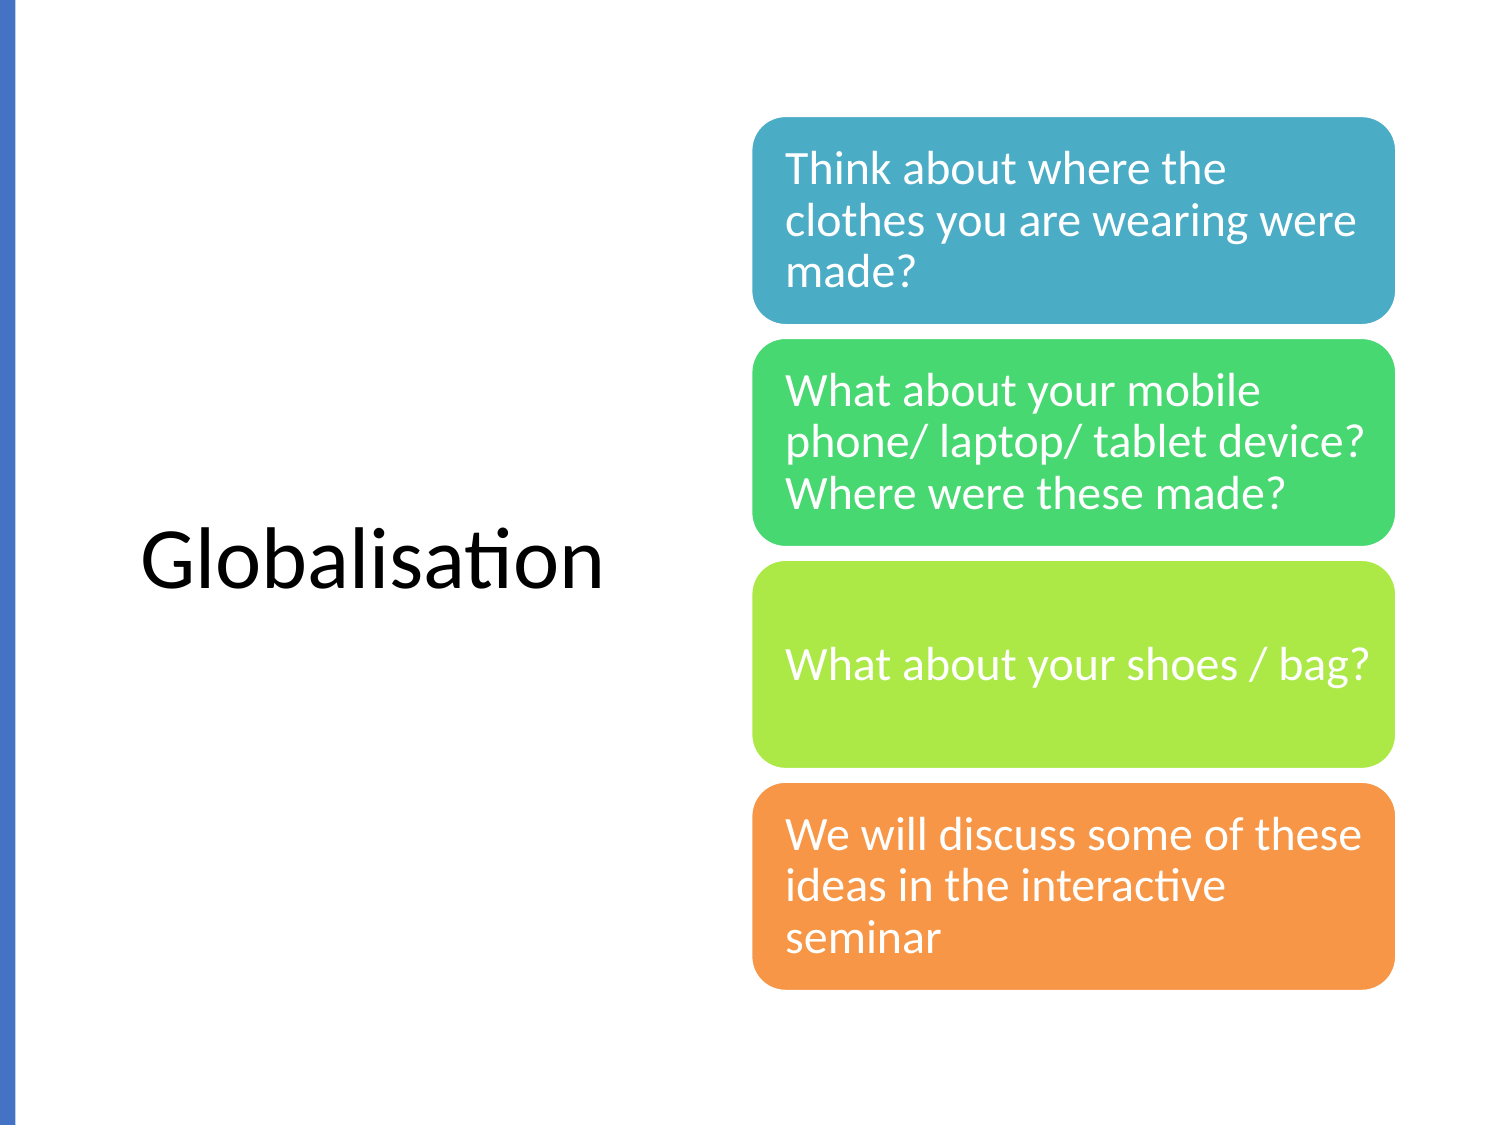

# Globalisation
Think about where the clothes you are wearing were made?
What about your mobile phone/ laptop/ tablet device? Where were these made?
What about your shoes / bag?
We will discuss some of these ideas in the interactive seminar